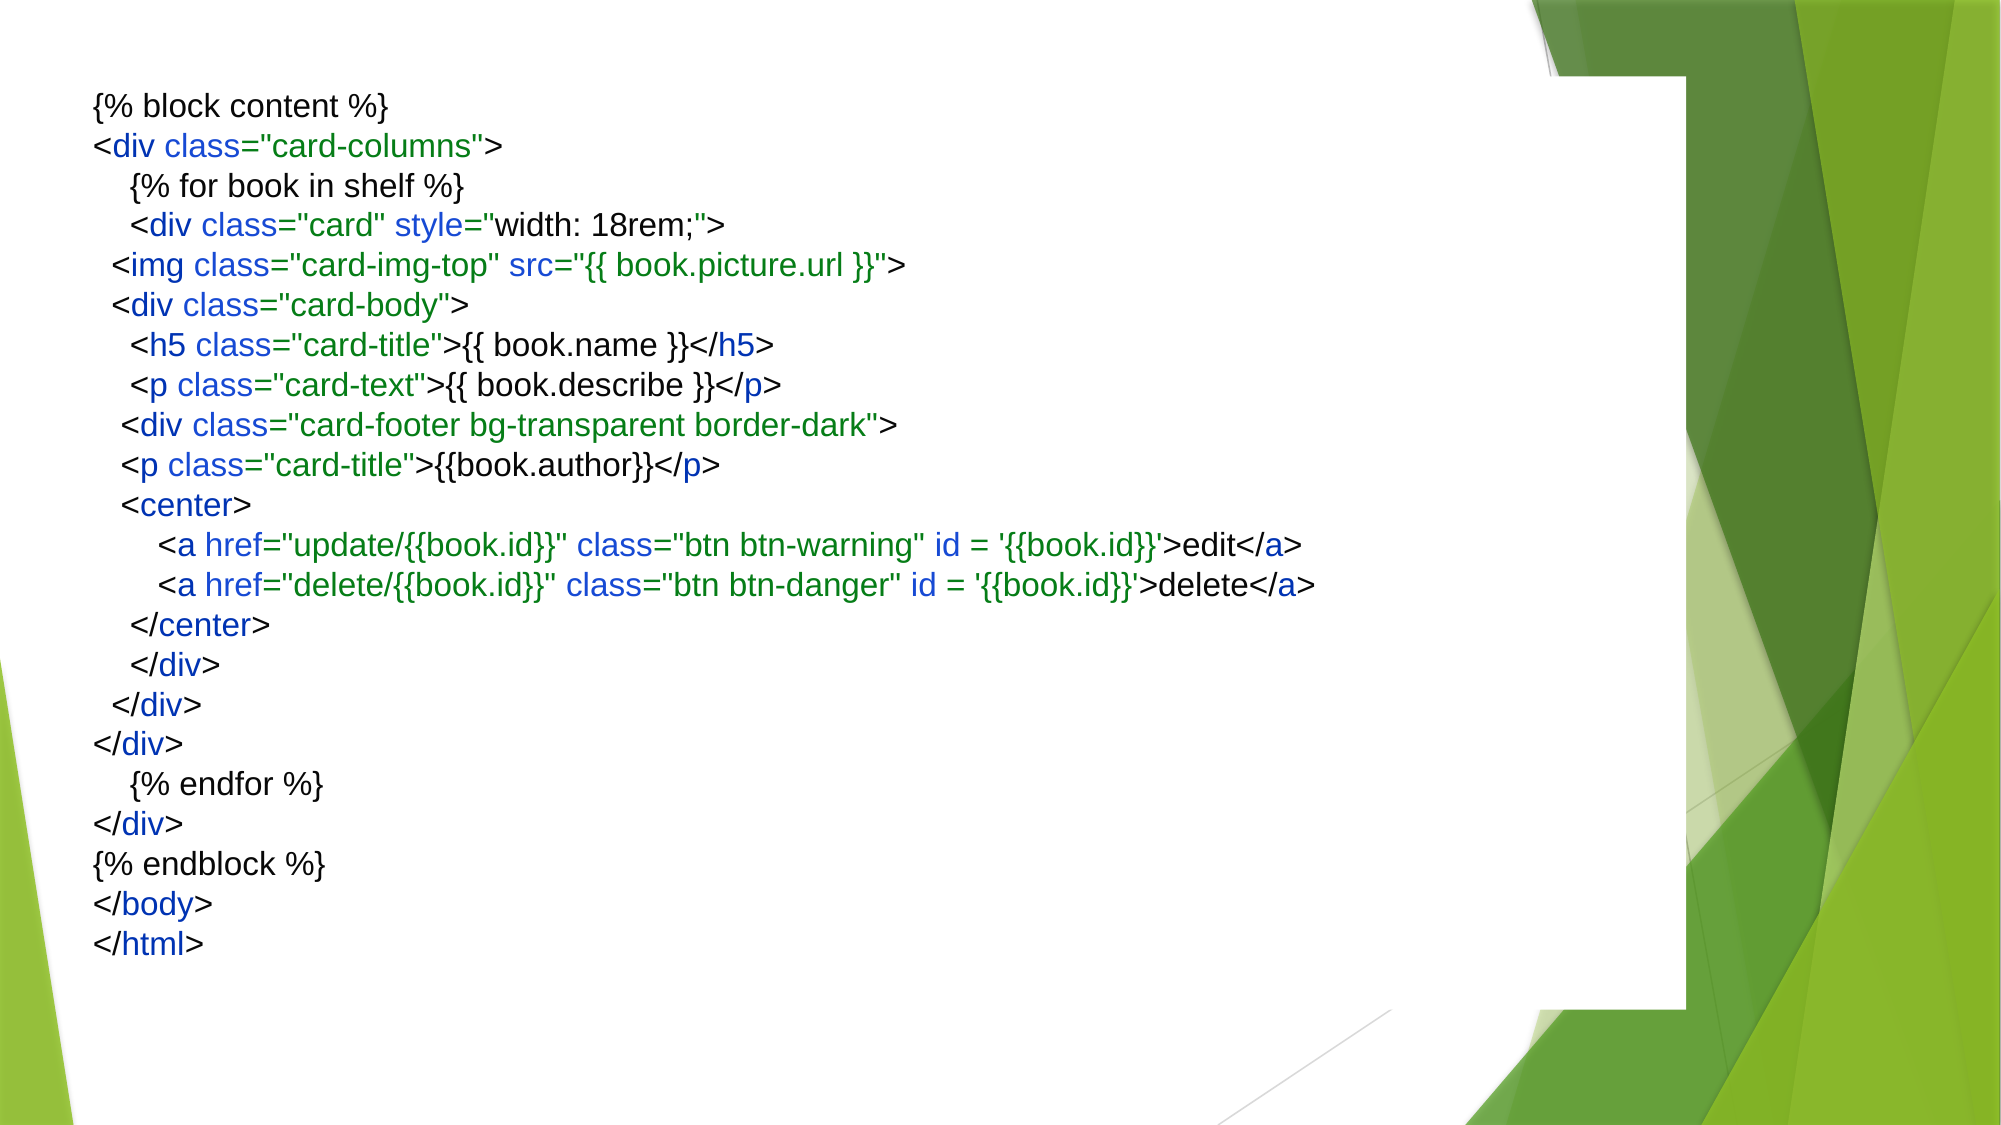

{% block content %}
<div class="card-columns">
    {% for book in shelf %}
    <div class="card" style="width: 18rem;">
  <img class="card-img-top" src="{{ book.picture.url }}">
  <div class="card-body">
    <h5 class="card-title">{{ book.name }}</h5>
    <p class="card-text">{{ book.describe }}</p>
   <div class="card-footer bg-transparent border-dark">
   <p class="card-title">{{book.author}}</p>
   <center>
       <a href="update/{{book.id}}" class="btn btn-warning" id = '{{book.id}}'>edit</a>
       <a href="delete/{{book.id}}" class="btn btn-danger" id = '{{book.id}}'>delete</a>
    </center>
    </div>
  </div>
</div>
    {% endfor %}
</div>
{% endblock %}
</body>
</html>